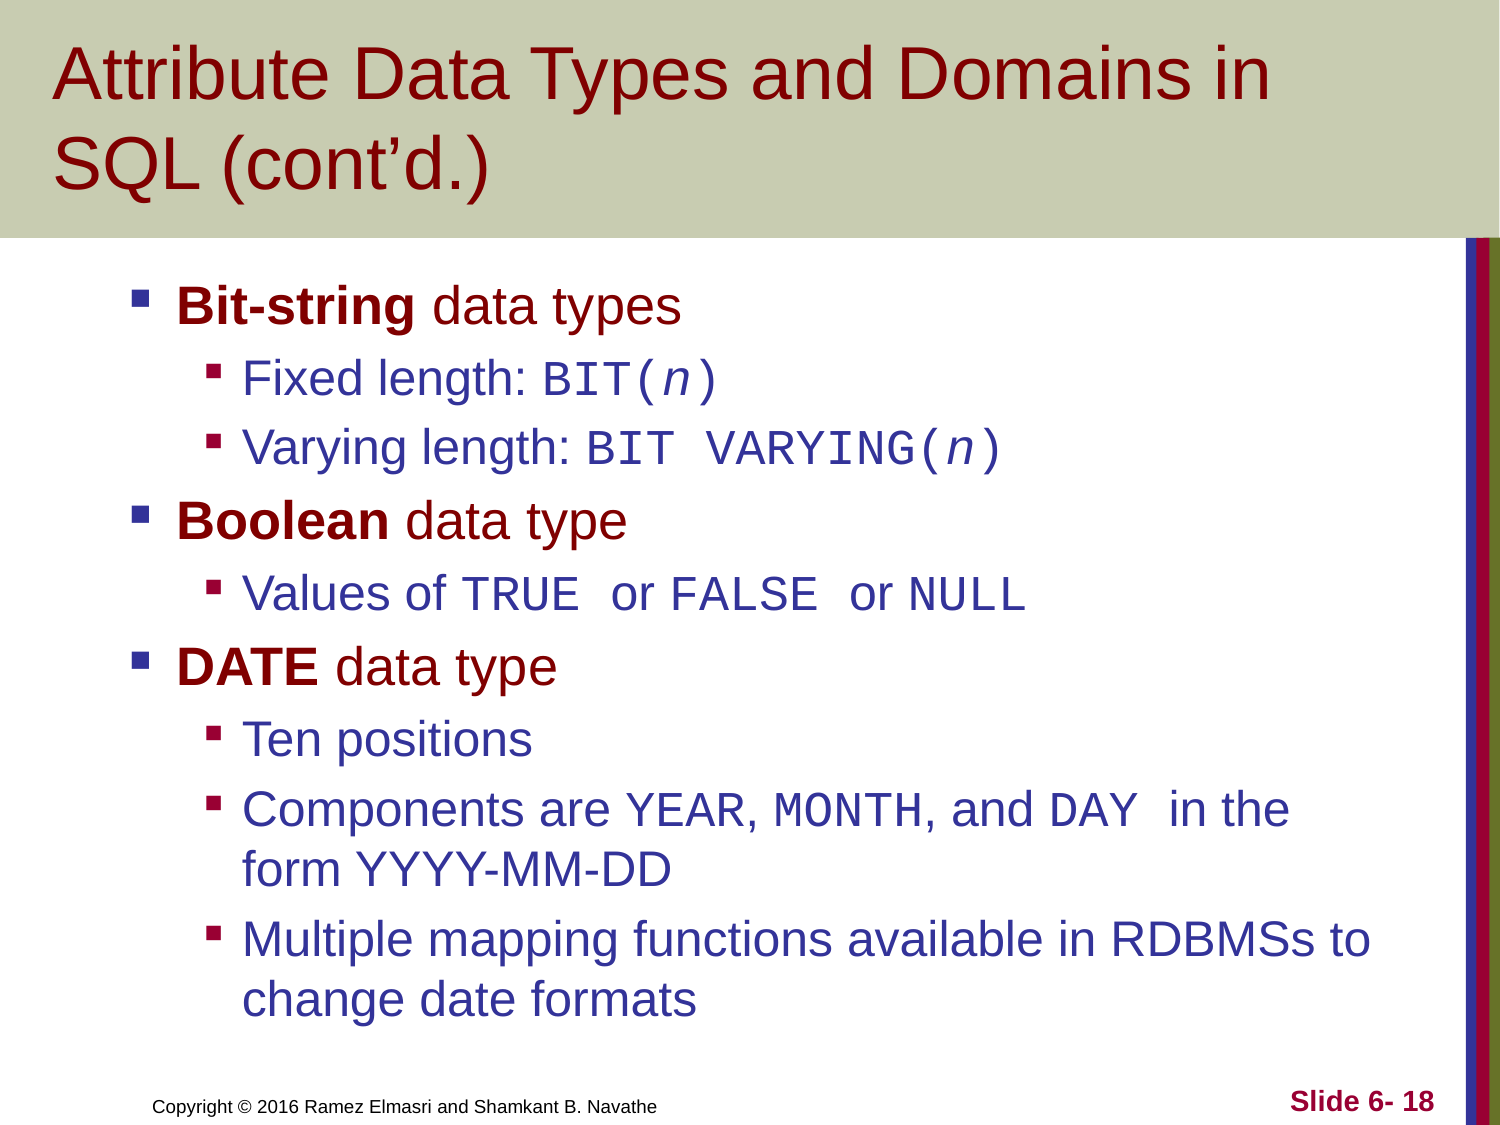

# Attribute Data Types and Domains in SQL (cont’d.)
Bit-string data types
Fixed length: BIT(n)
Varying length: BIT VARYING(n)
Boolean data type
Values of TRUE or FALSE or NULL
DATE data type
Ten positions
Components are YEAR, MONTH, and DAY in the form YYYY-MM-DD
Multiple mapping functions available in RDBMSs to change date formats
Slide 6- 18